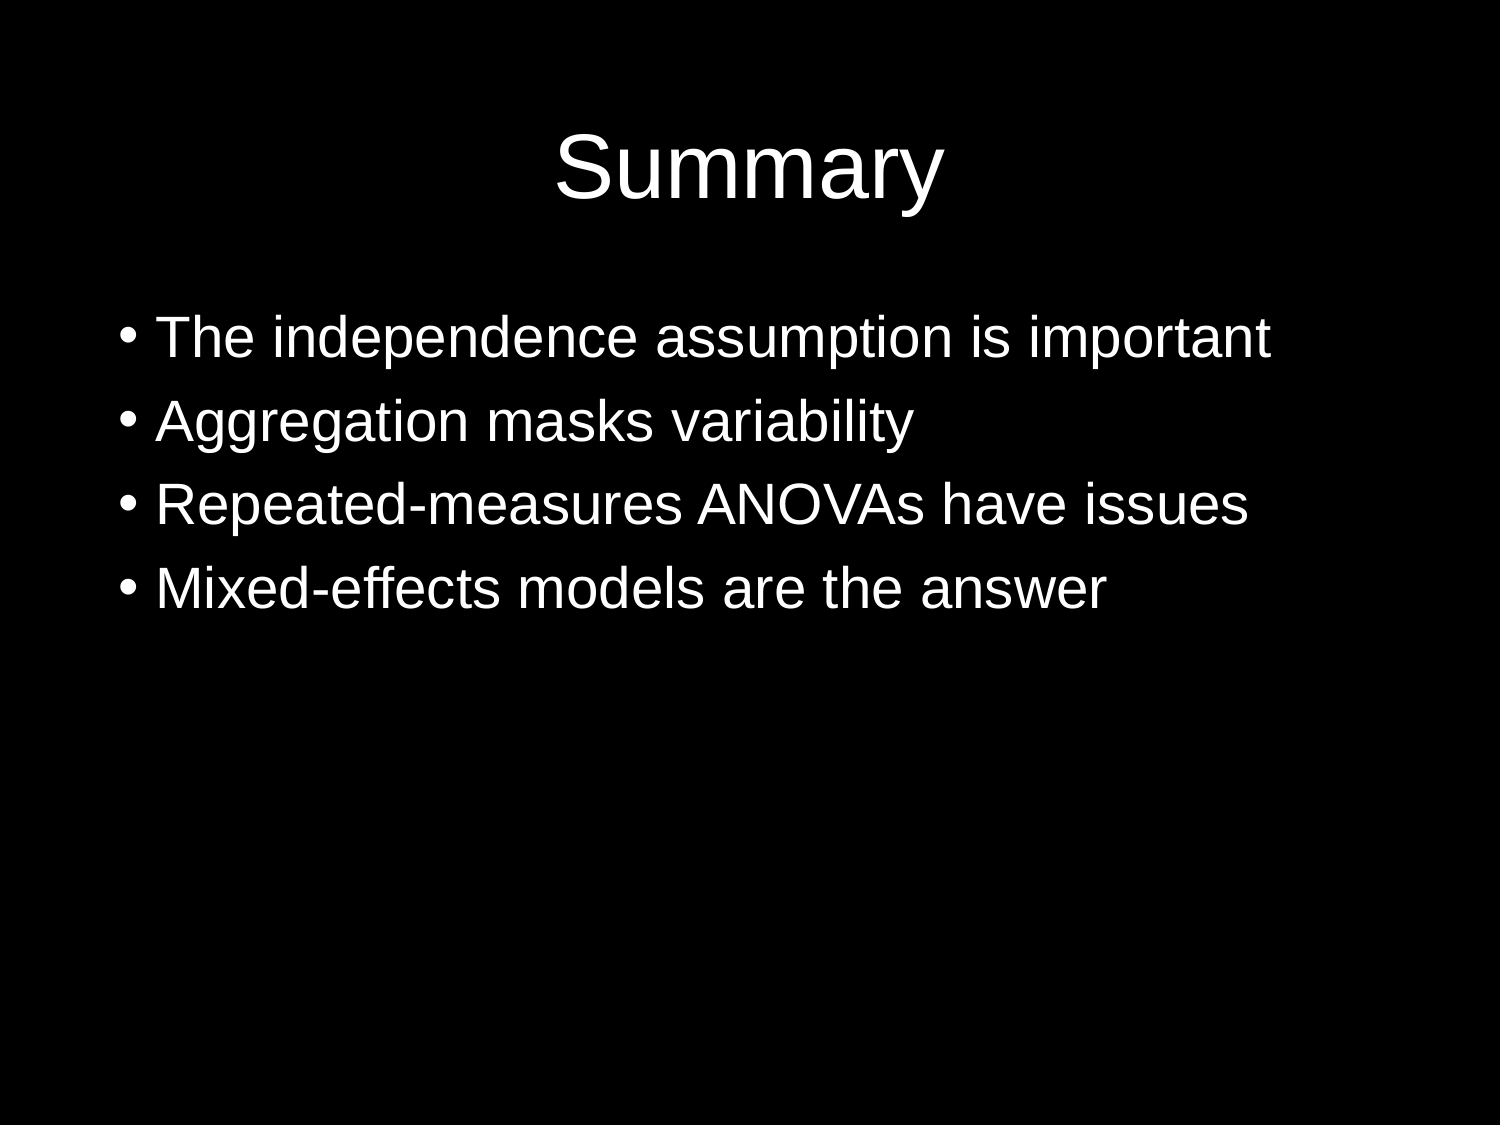

# Summary
The independence assumption is important
Aggregation masks variability
Repeated-measures ANOVAs have issues
Mixed-effects models are the answer